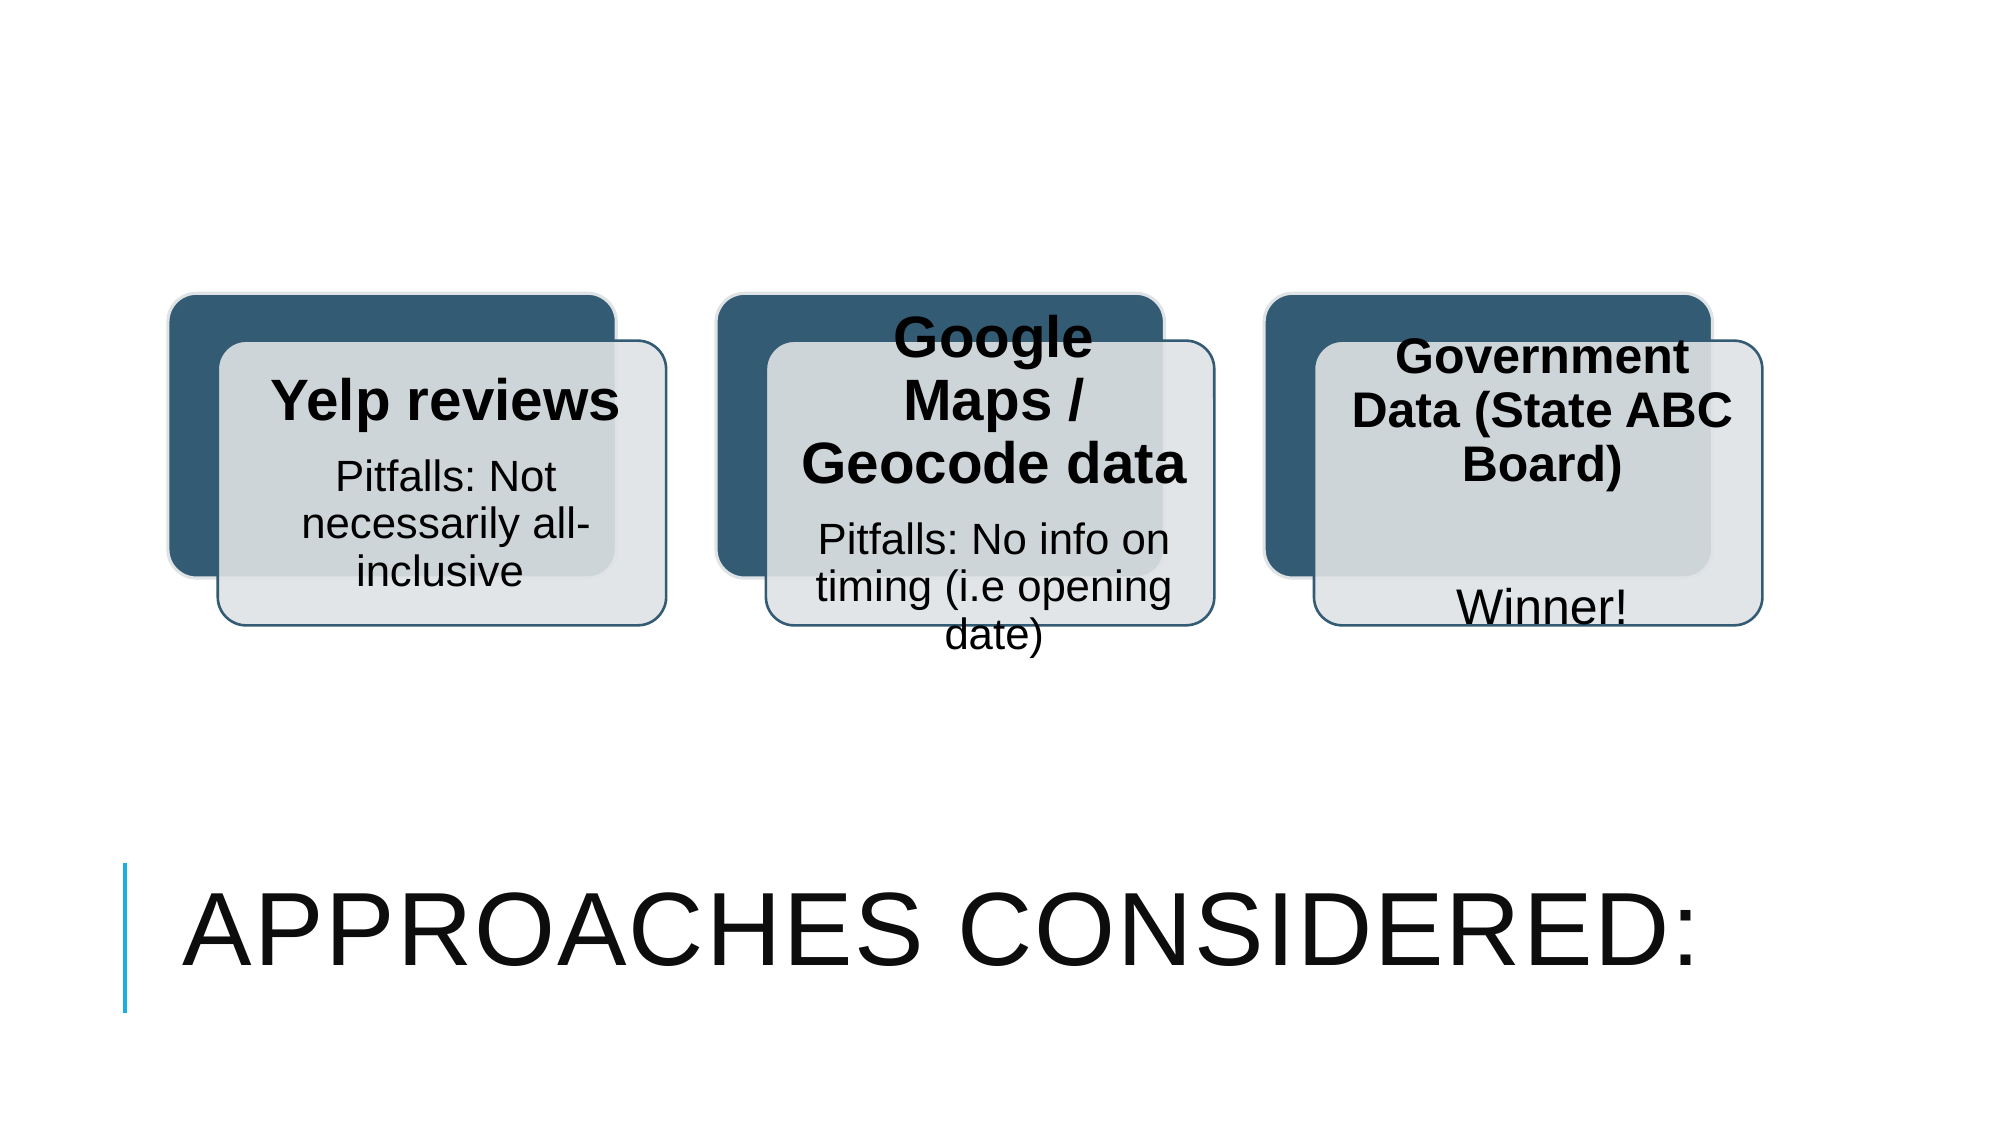

Yelp reviews
Pitfalls: Not necessarily all-inclusive
Google Maps / Geocode data
Pitfalls: No info on timing (i.e opening date)
Government Data (State ABC Board)

Winner!
Approaches considered: